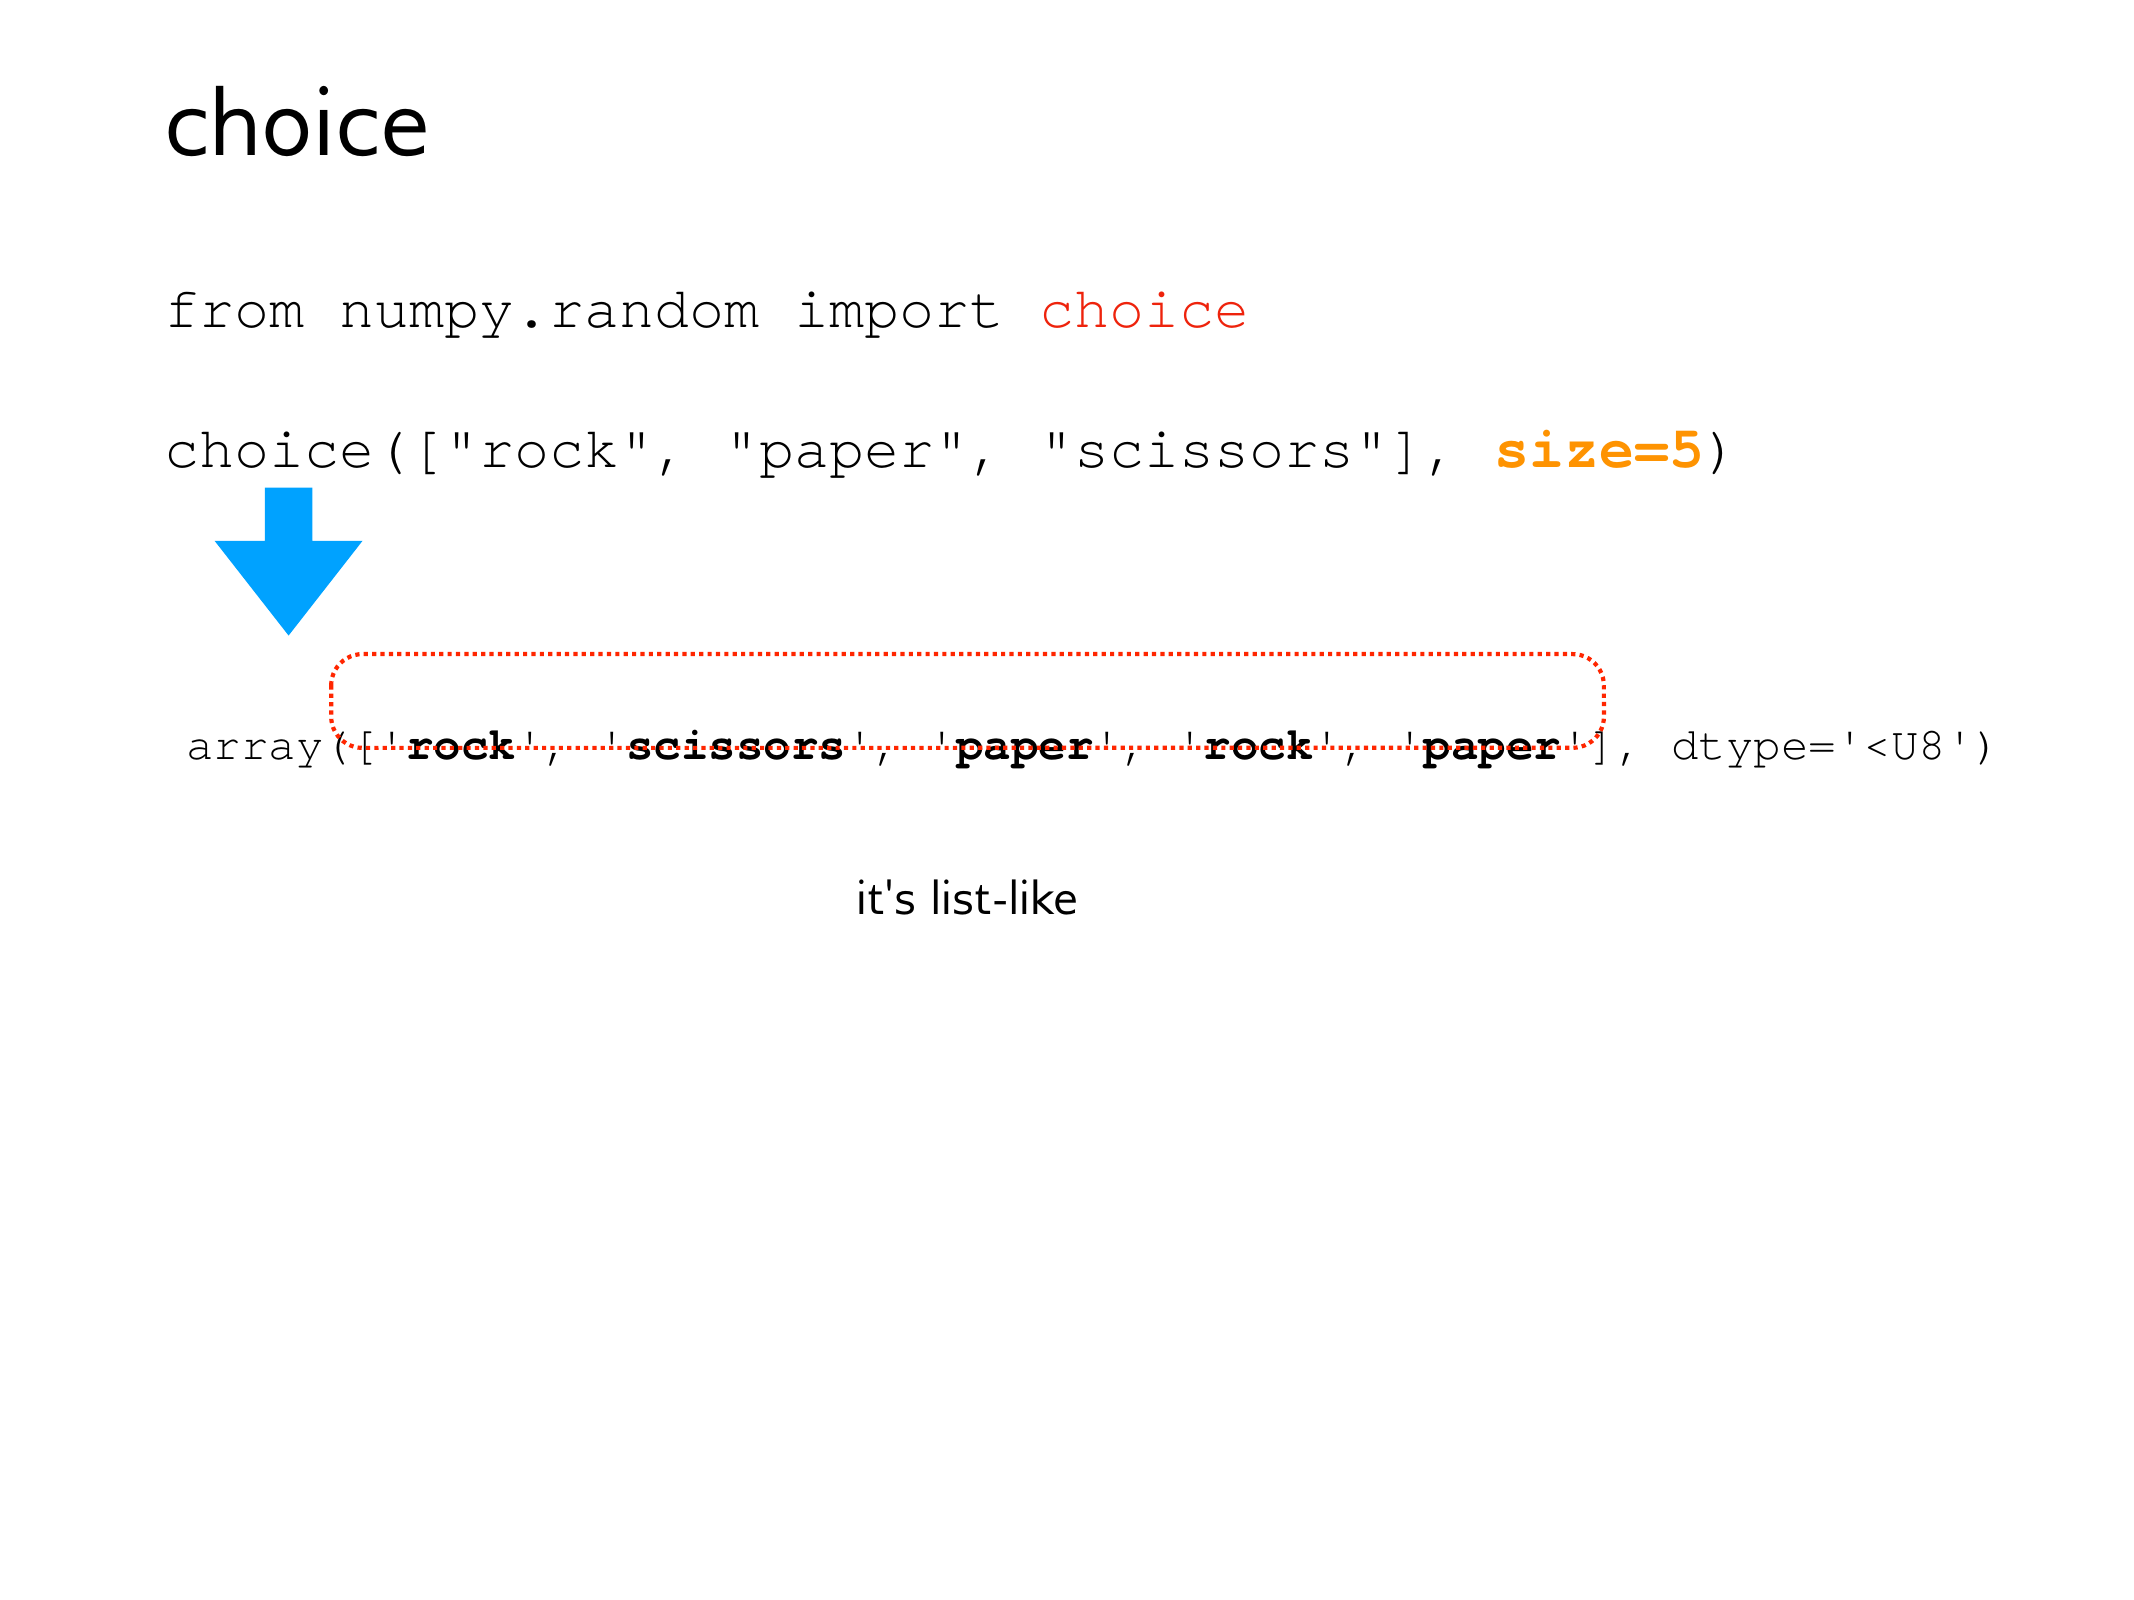

# choice
from numpy.random import choice

choice(["rock", "paper", "scissors"], size=5)

array(['rock', 'scissors', 'paper', 'rock', 'paper'], dtype='<U8')
it's list-like